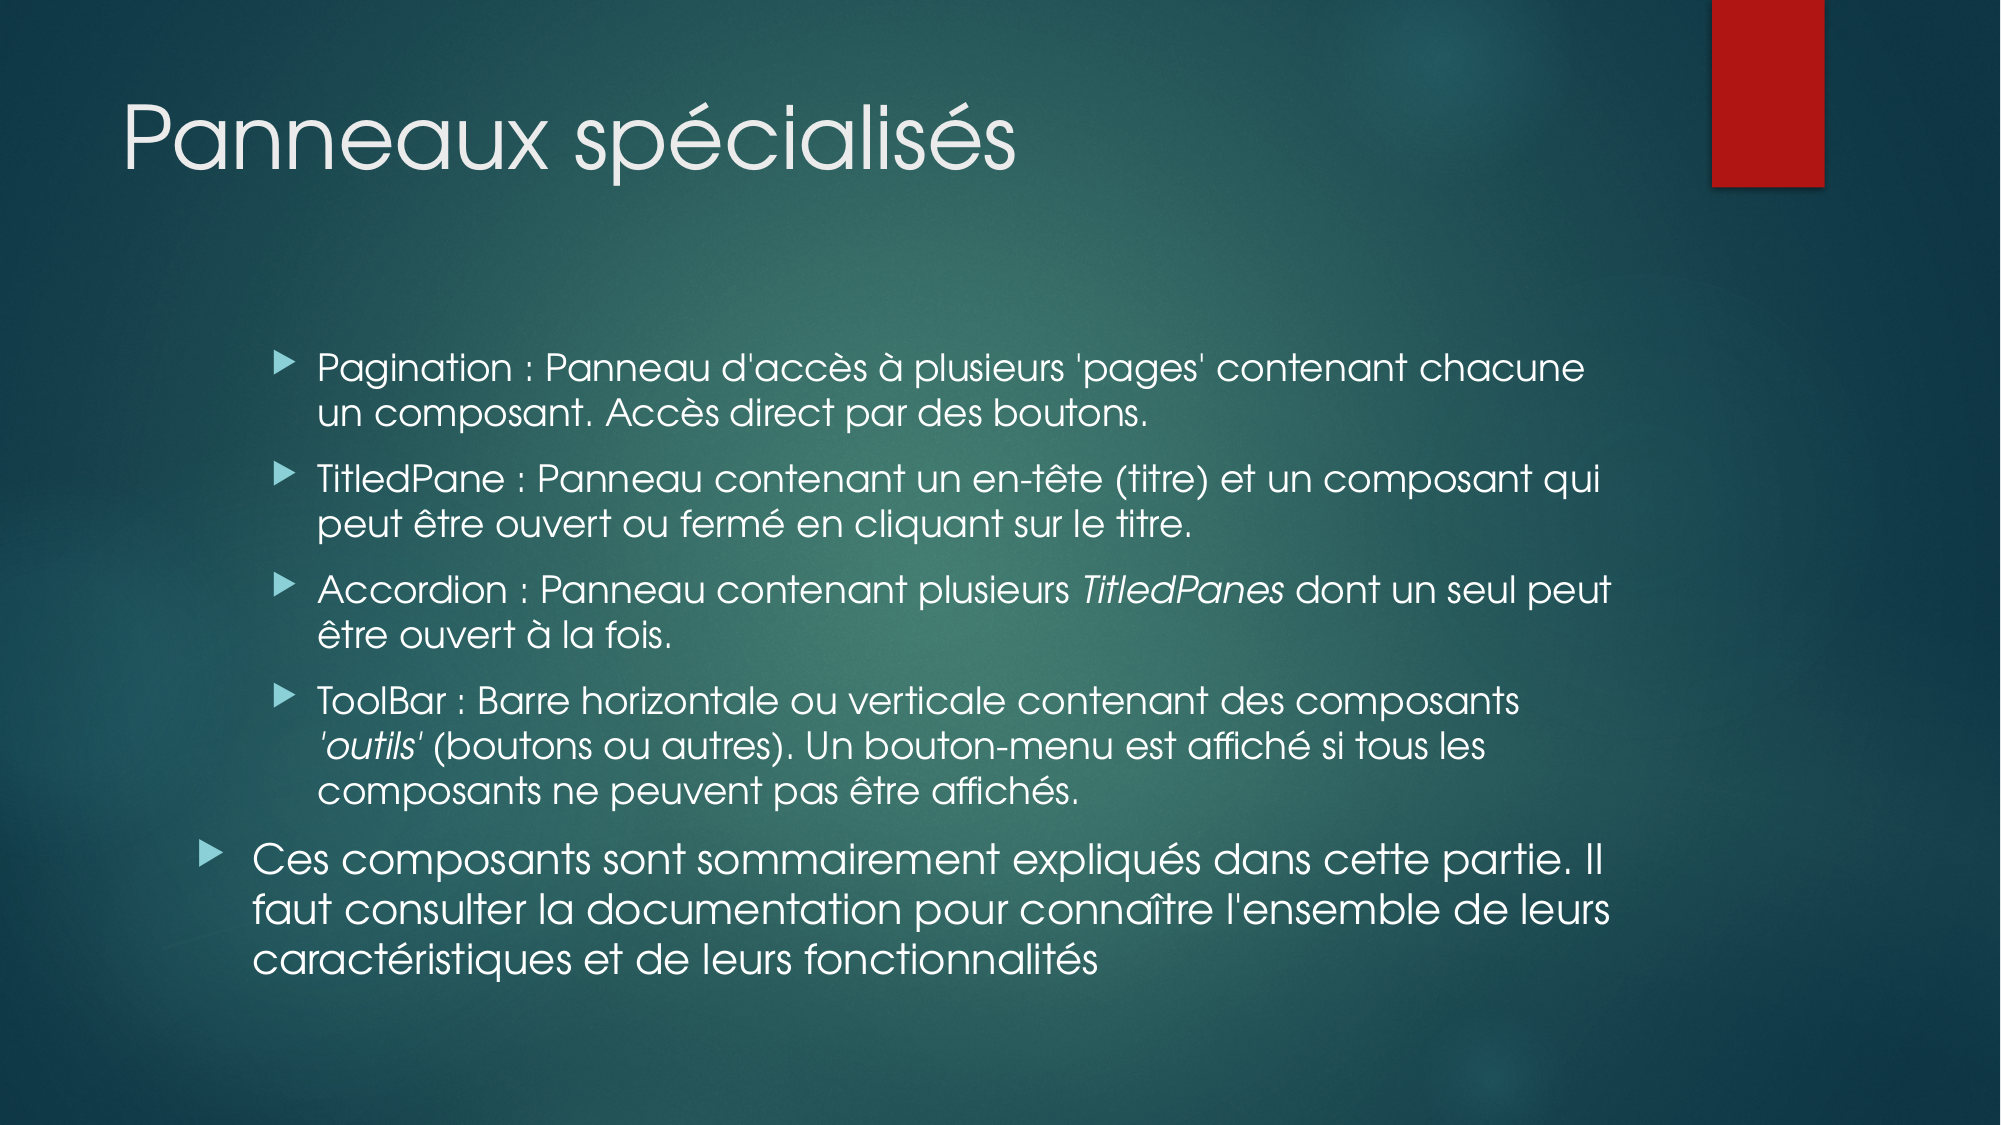

# Panneaux spécialisés
Pagination : Panneau d'accès à plusieurs 'pages' contenant chacune un composant. Accès direct par des boutons.
TitledPane : Panneau contenant un en-tête (titre) et un composant qui peut être ouvert ou fermé en cliquant sur le titre.
Accordion : Panneau contenant plusieurs TitledPanes dont un seul peut être ouvert à la fois.
ToolBar : Barre horizontale ou verticale contenant des composants 'outils' (boutons ou autres). Un bouton-menu est affiché si tous les composants ne peuvent pas être affichés.
Ces composants sont sommairement expliqués dans cette partie. Il faut consulter la documentation pour connaître l'ensemble de leurs caractéristiques et de leurs fonctionnalités